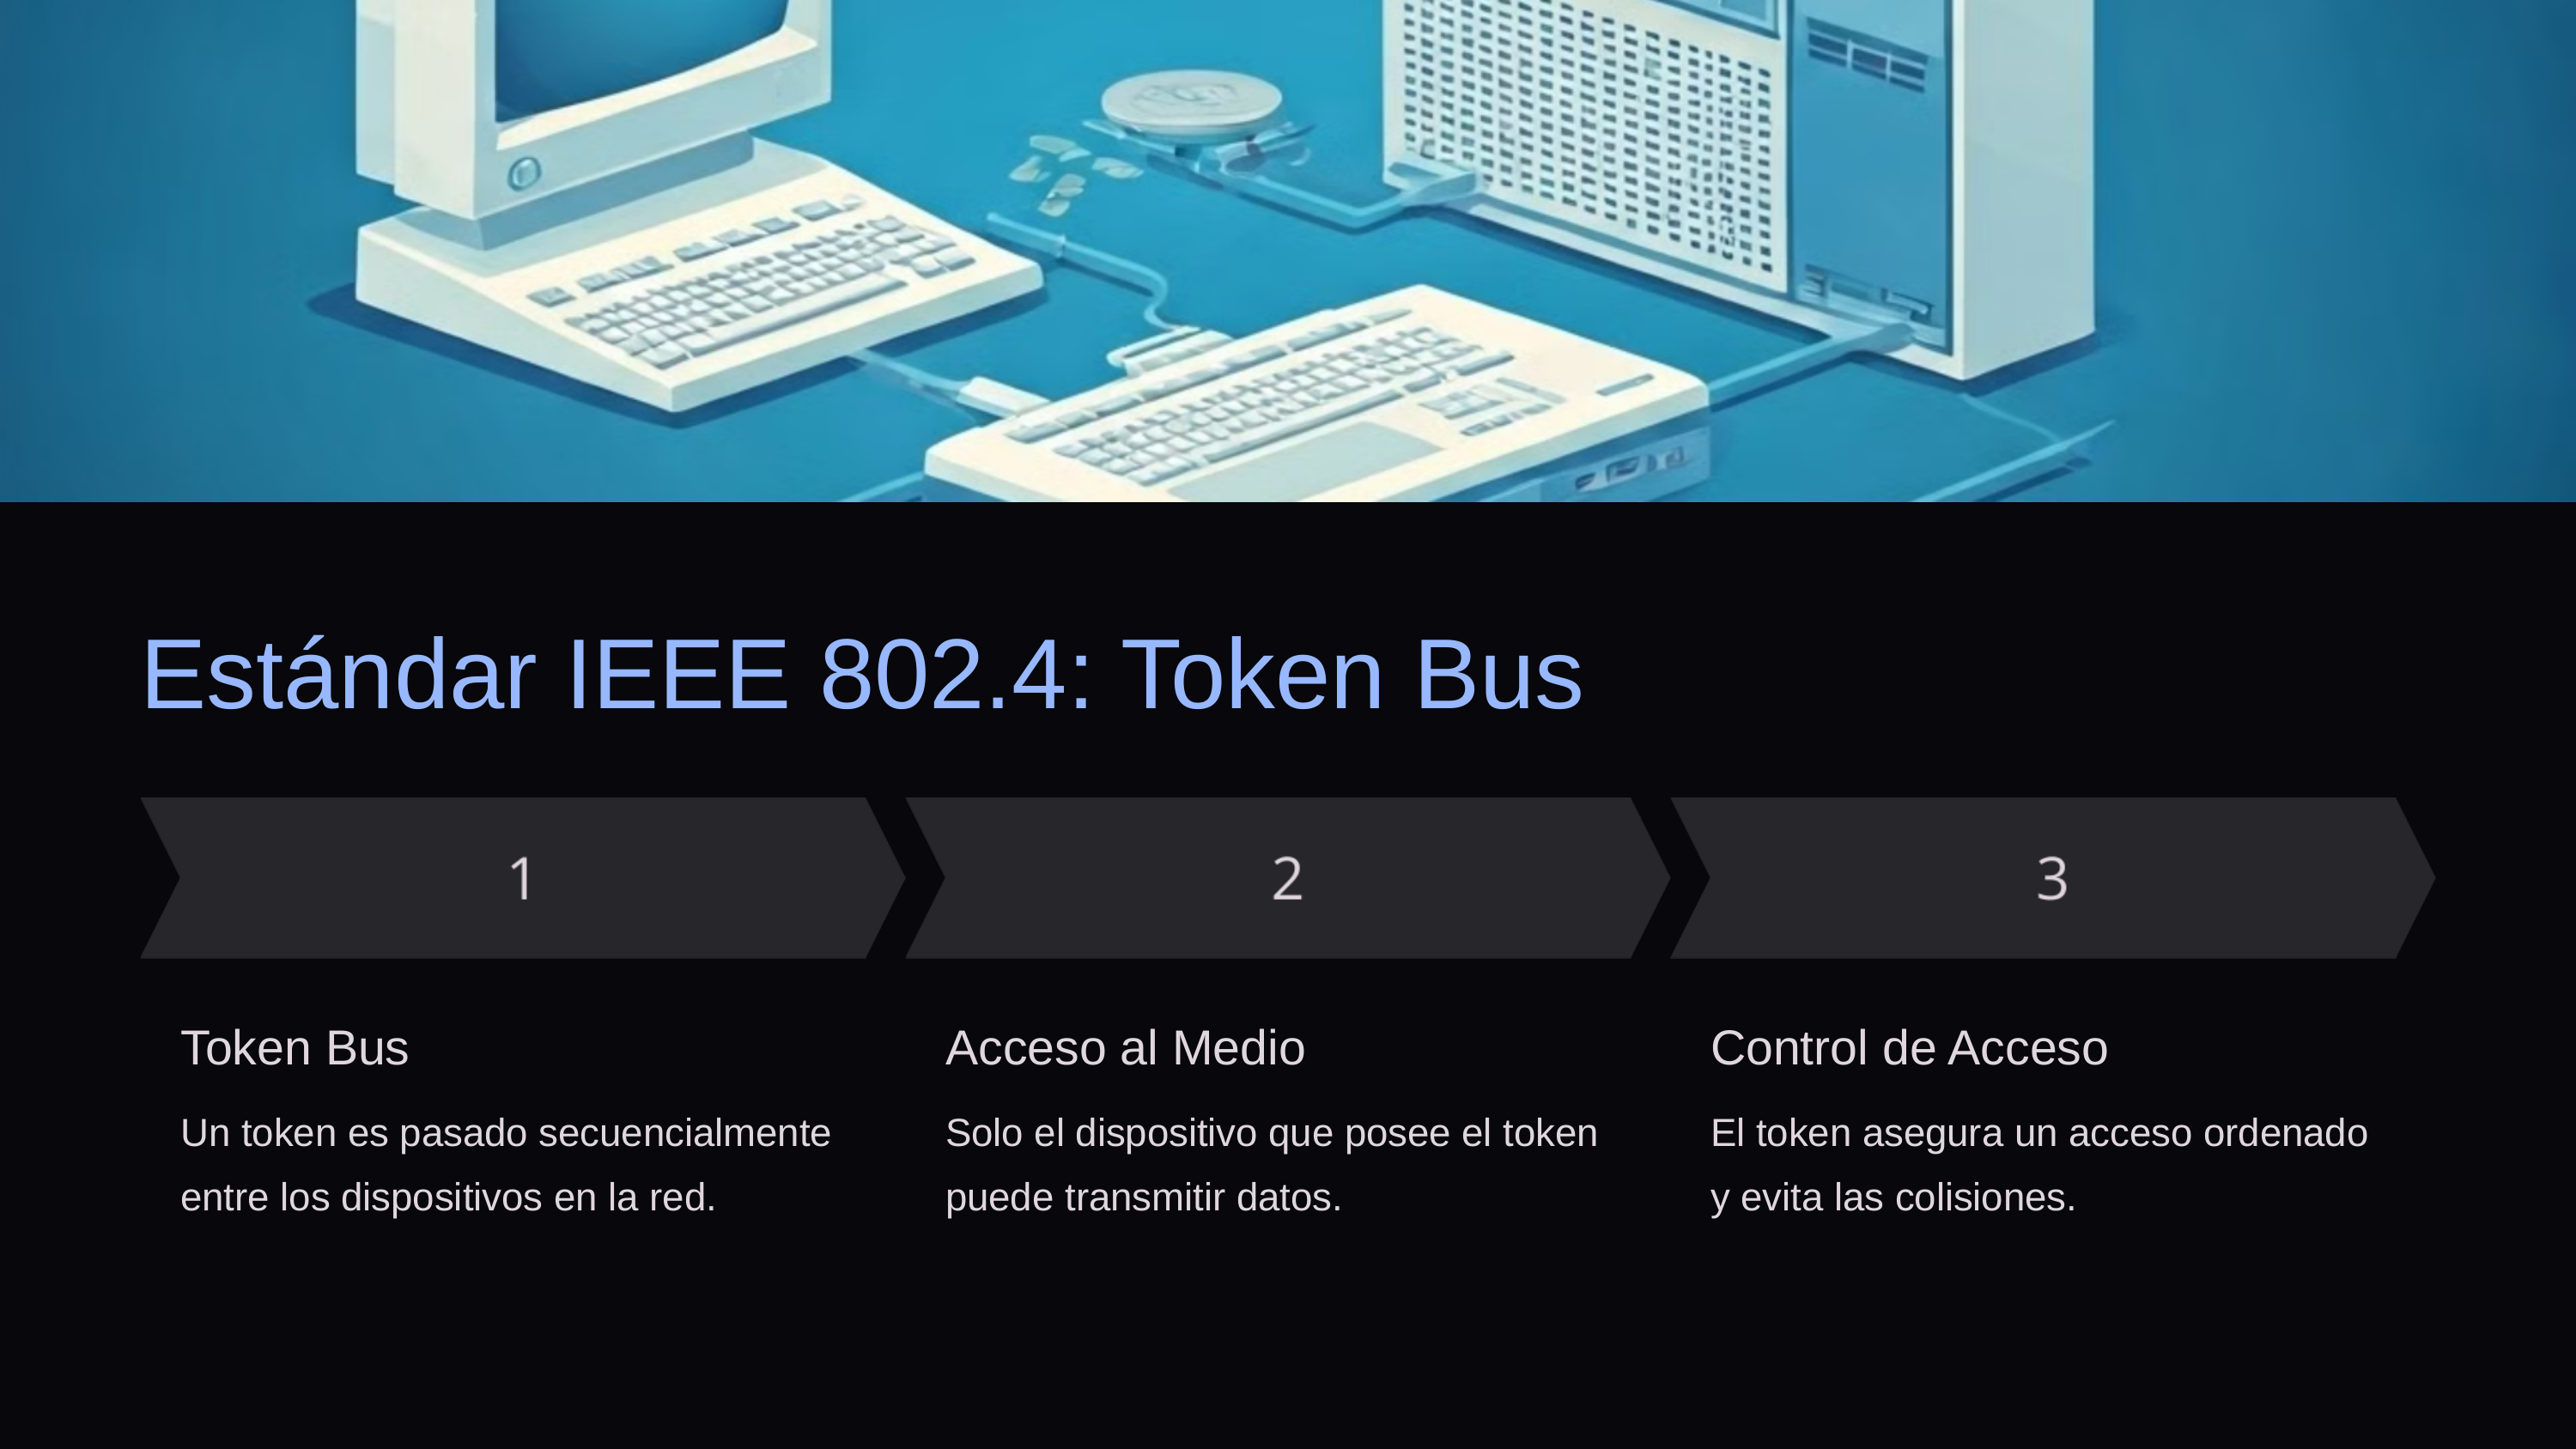

Estándar IEEE 802.4: Token Bus

Token Bus
Acceso al Medio
Control de Acceso
Un token es pasado secuencialmente entre los dispositivos en la red.
Solo el dispositivo que posee el token puede transmitir datos.
El token asegura un acceso ordenado y evita las colisiones.